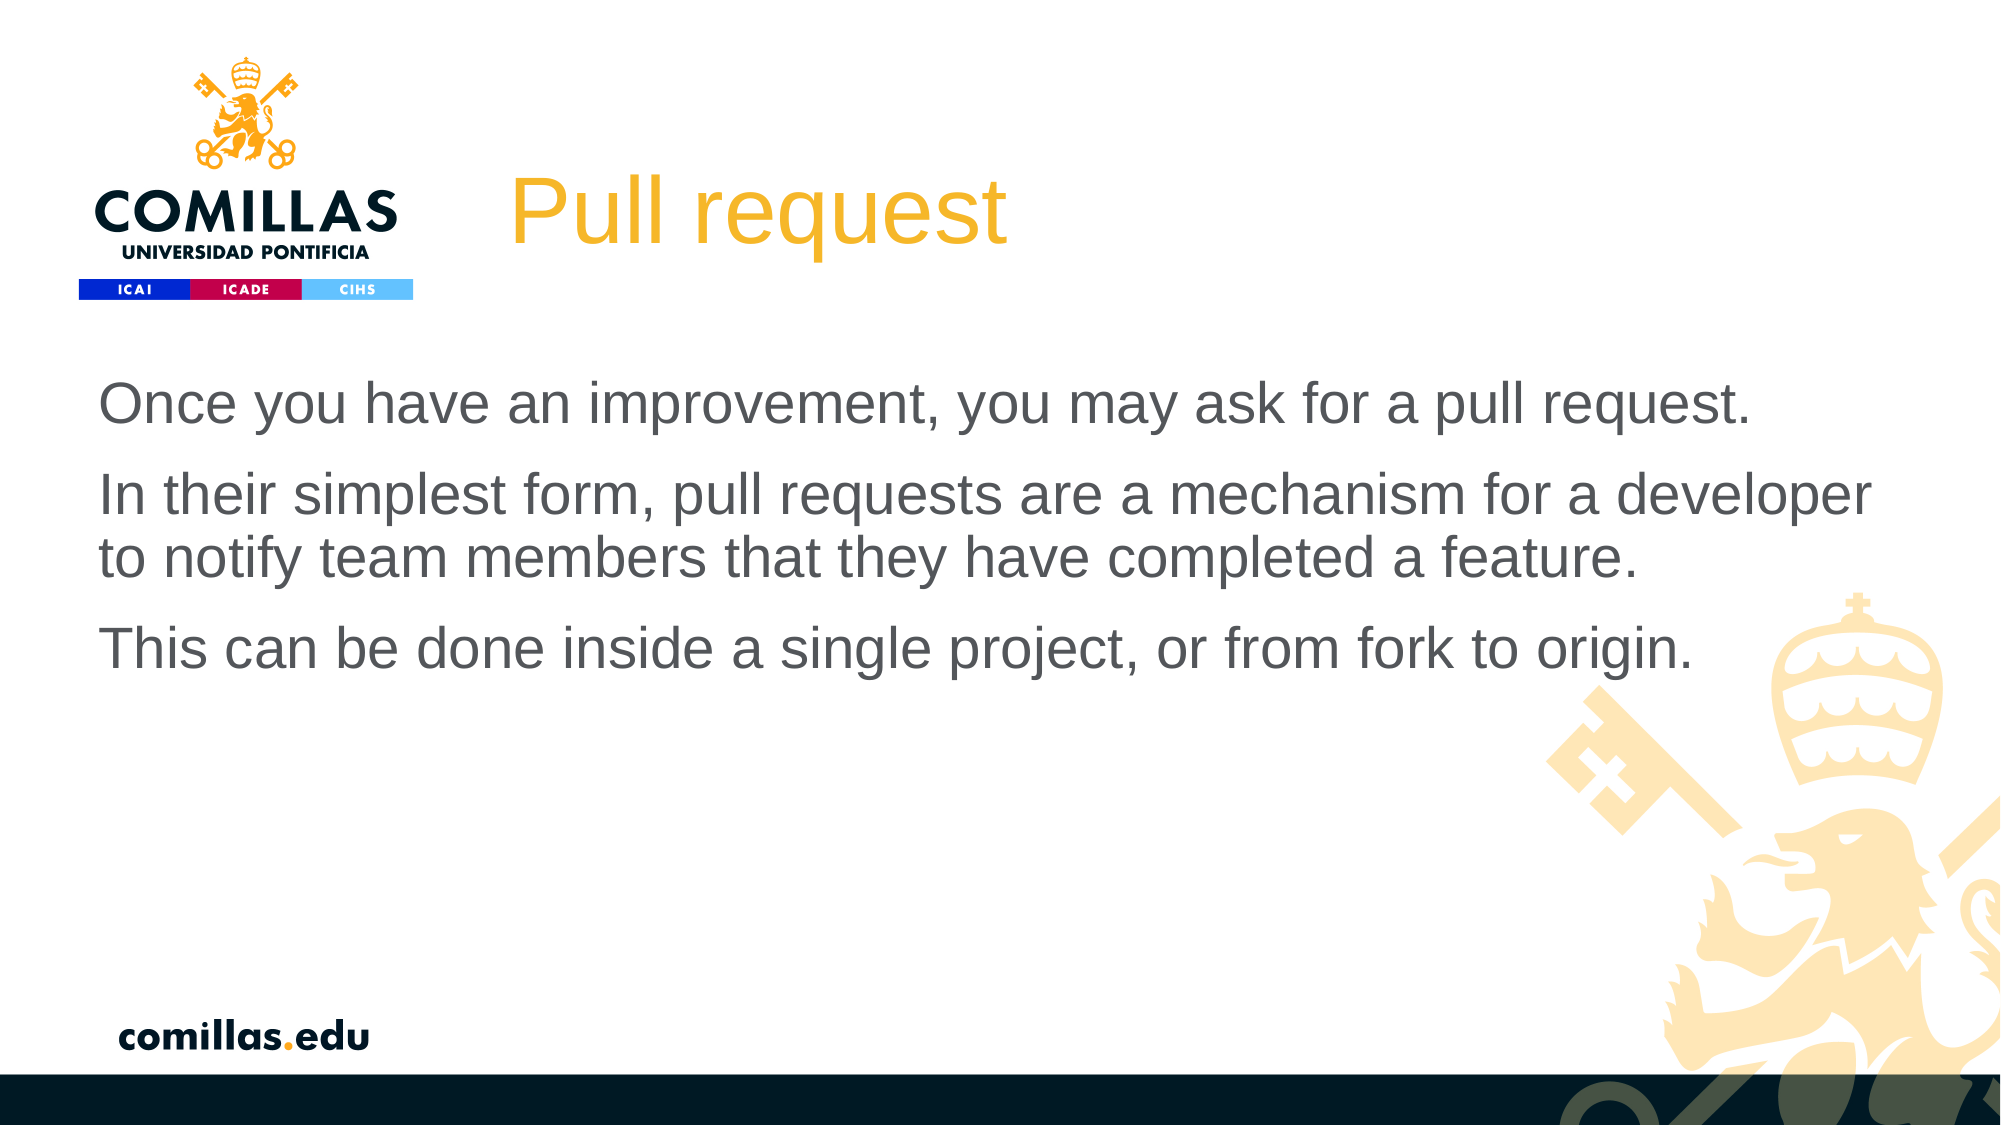

# Pull request
Once you have an improvement, you may ask for a pull request.
In their simplest form, pull requests are a mechanism for a developer to notify team members that they have completed a feature.
This can be done inside a single project, or from fork to origin.